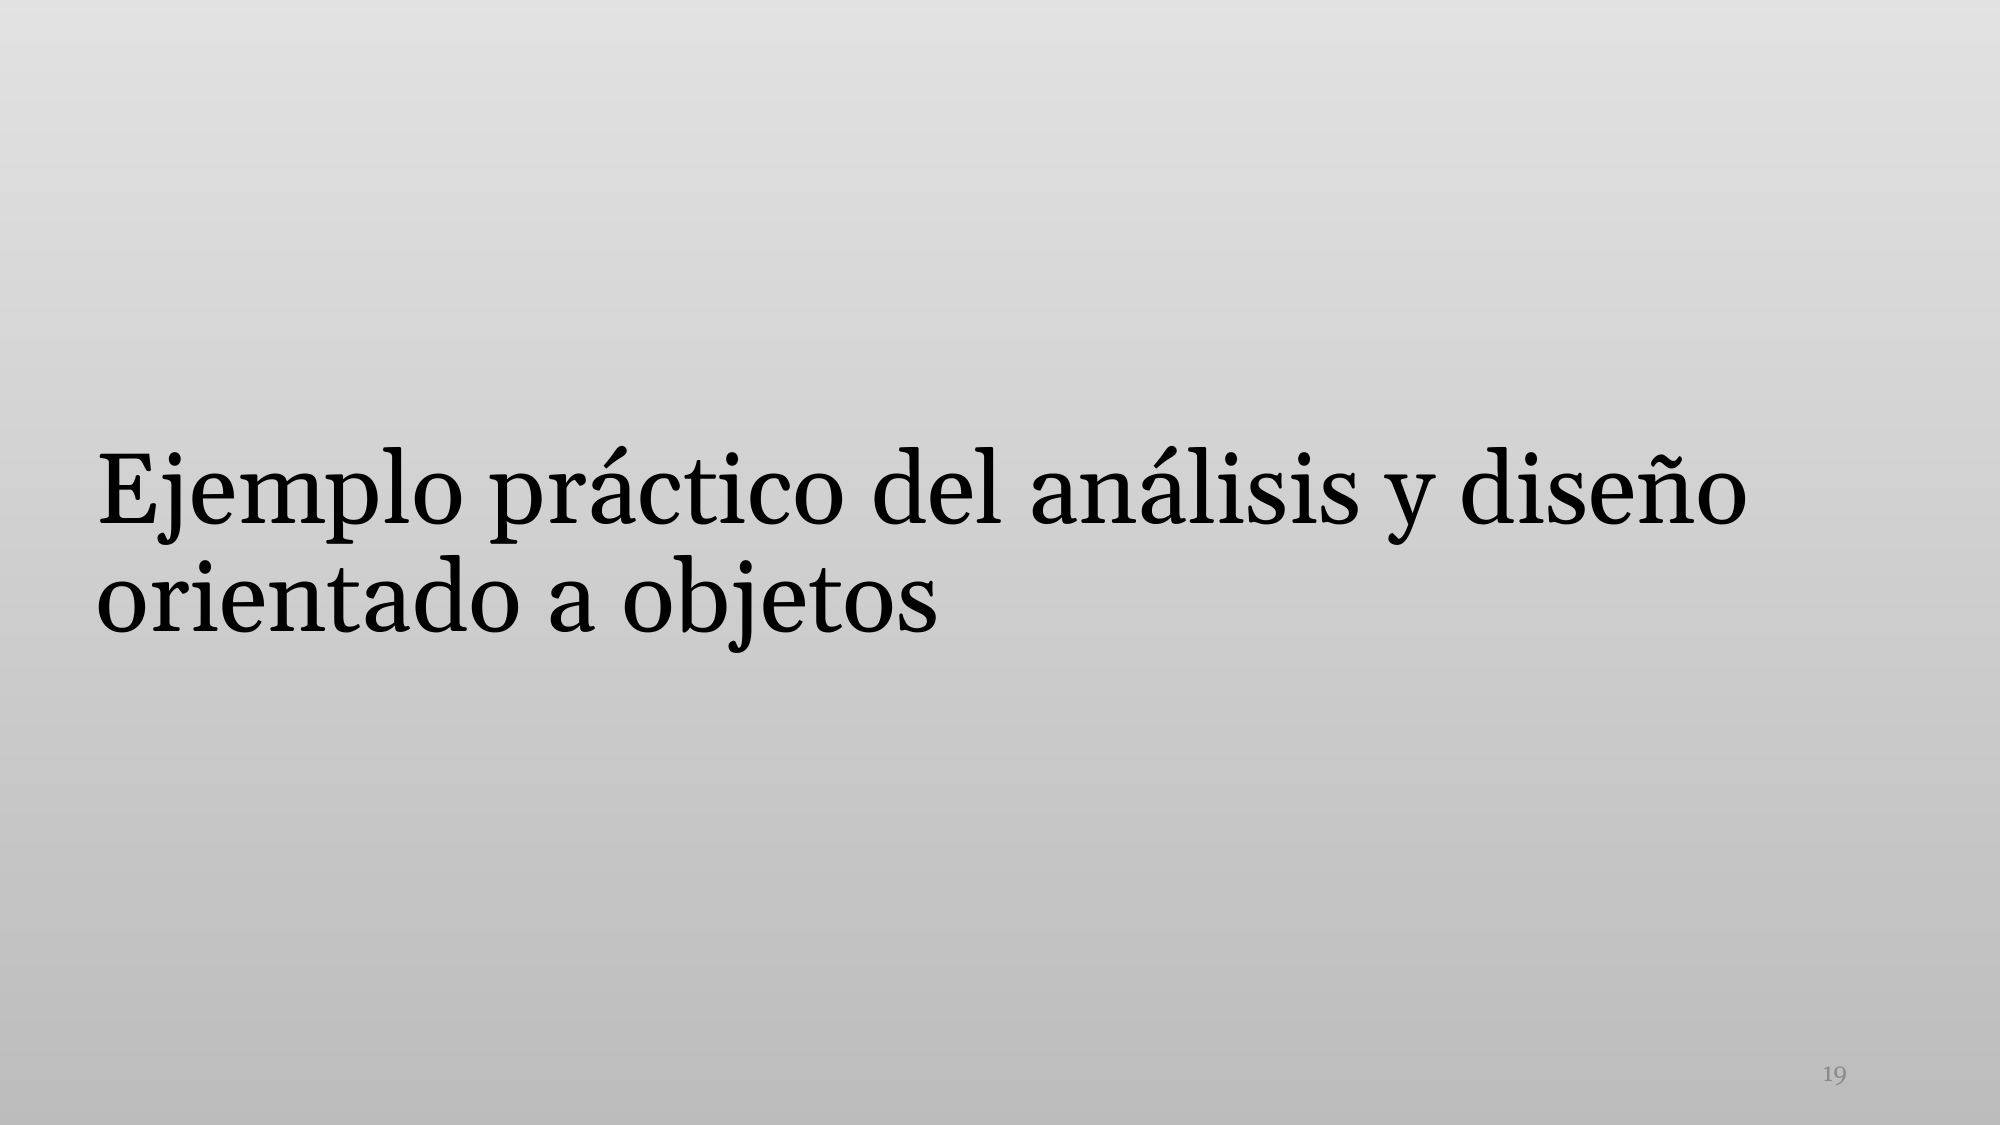

# Ejemplo práctico del análisis y diseño orientado a objetos
19